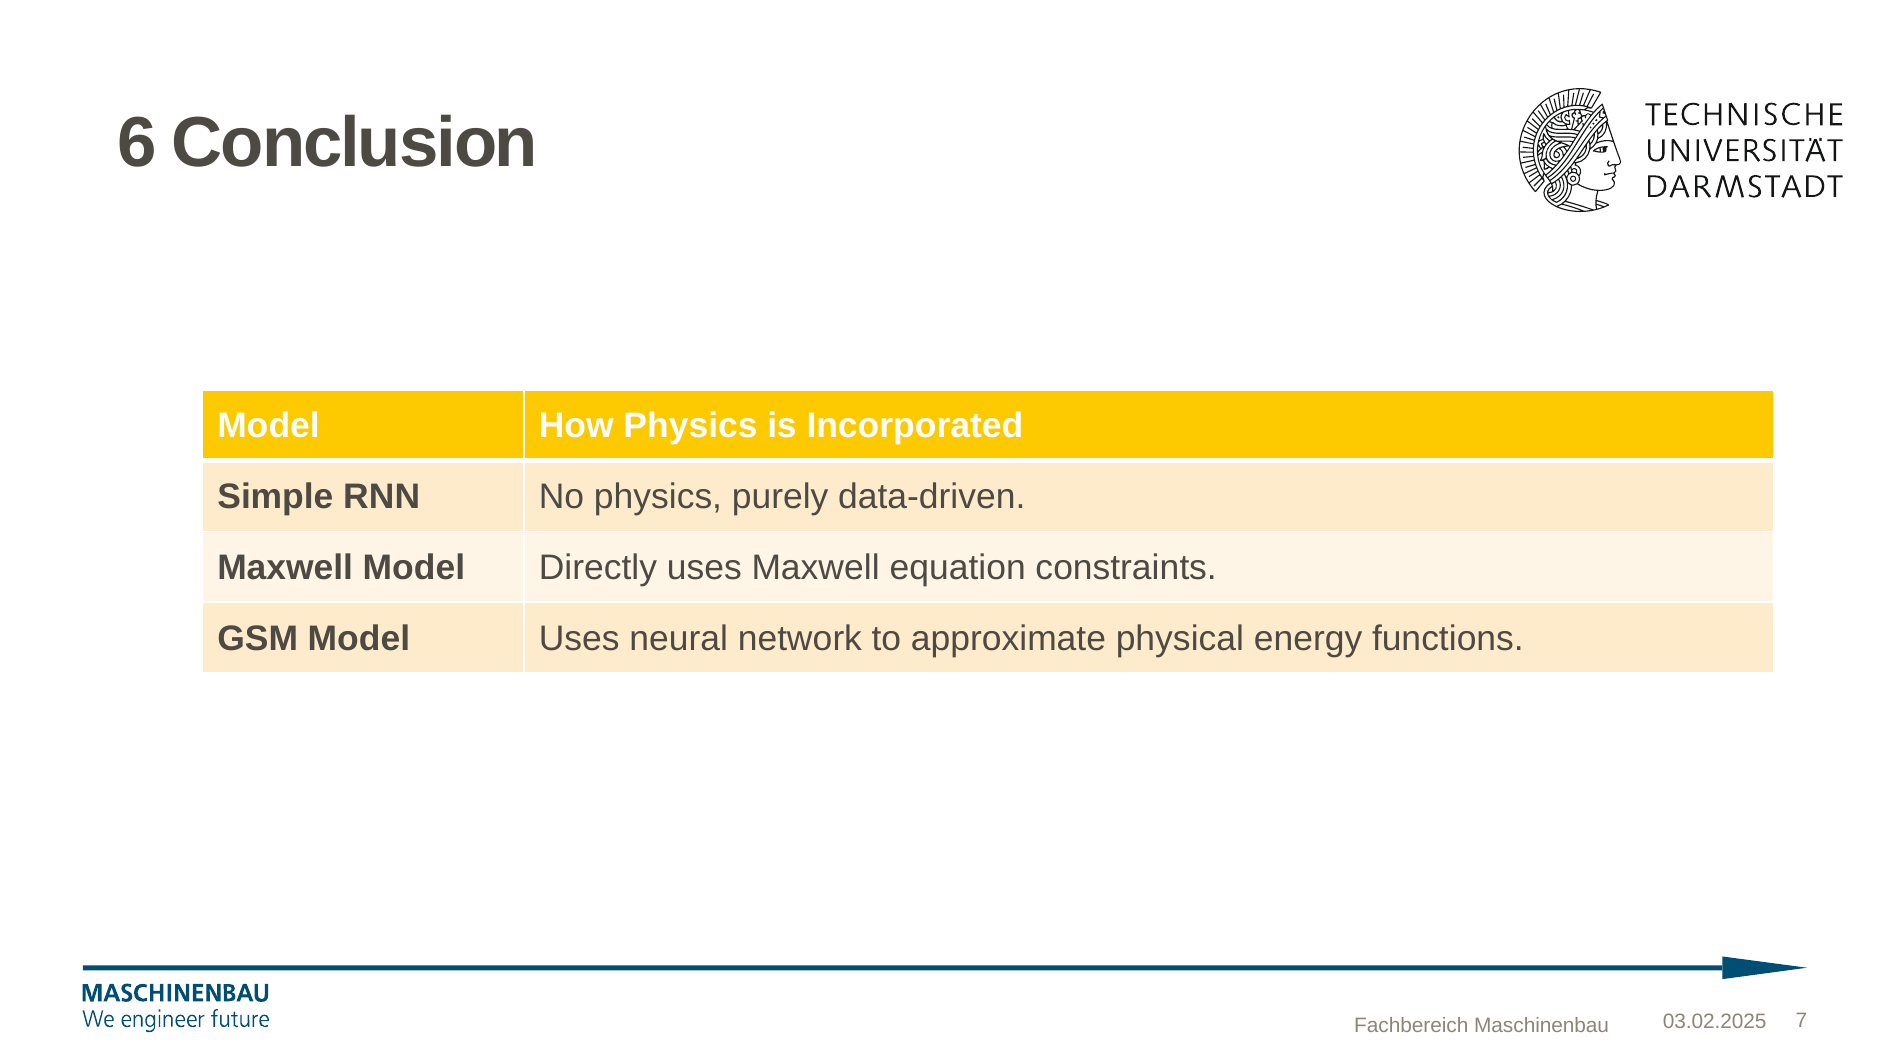

6 Conclusion
| Model | How Physics is Incorporated |
| --- | --- |
| Simple RNN | No physics, purely data-driven. |
| Maxwell Model | Directly uses Maxwell equation constraints. |
| GSM Model | Uses neural network to approximate physical energy functions. |
Fachbereich Maschinenbau
03.02.2025
7